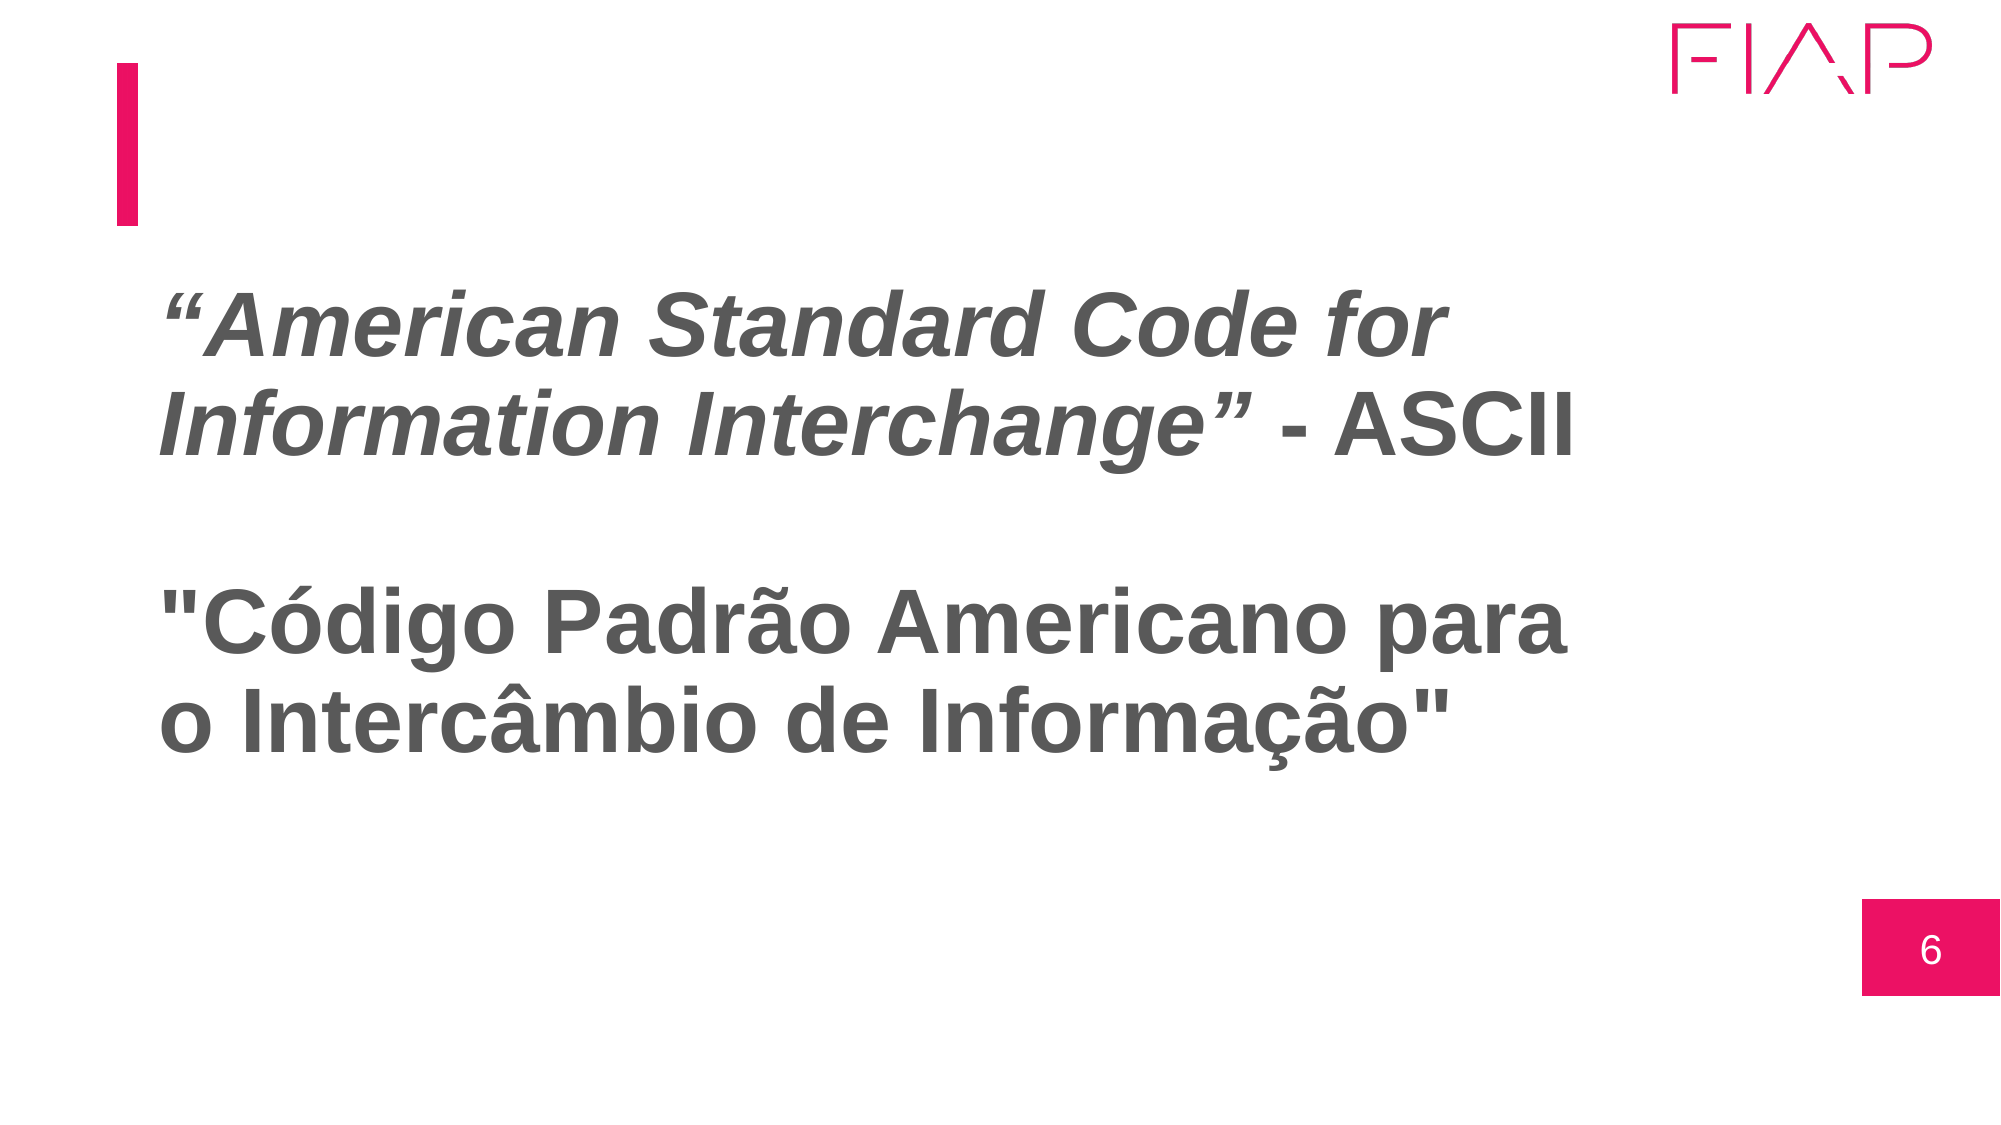

# “American Standard Code for Information Interchange” - ASCII "Código Padrão Americano para o Intercâmbio de Informação"
6